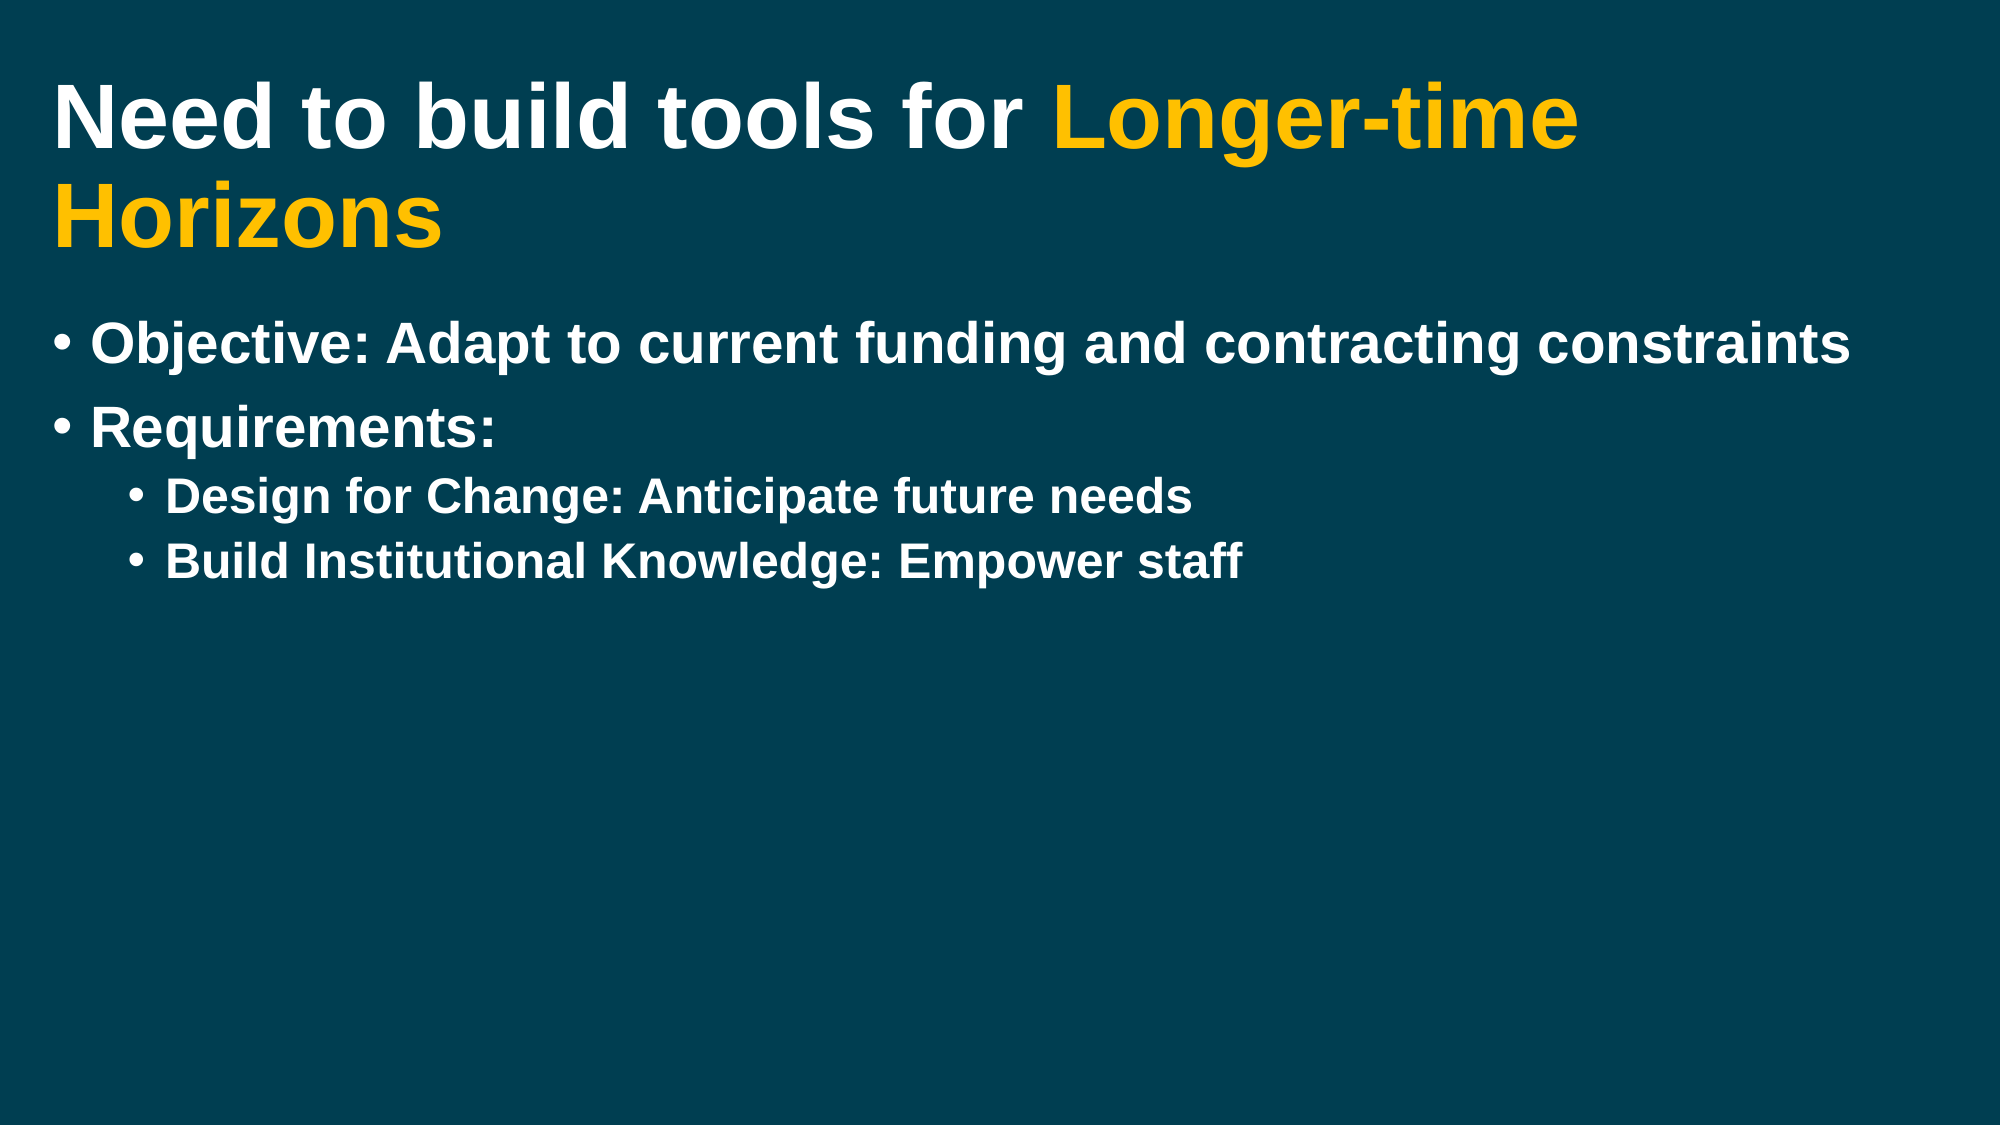

# Need to build tools for Longer-time Horizons
Objective: Adapt to current funding and contracting constraints
Requirements:
Design for Change: Anticipate future needs
Build Institutional Knowledge: Empower staff